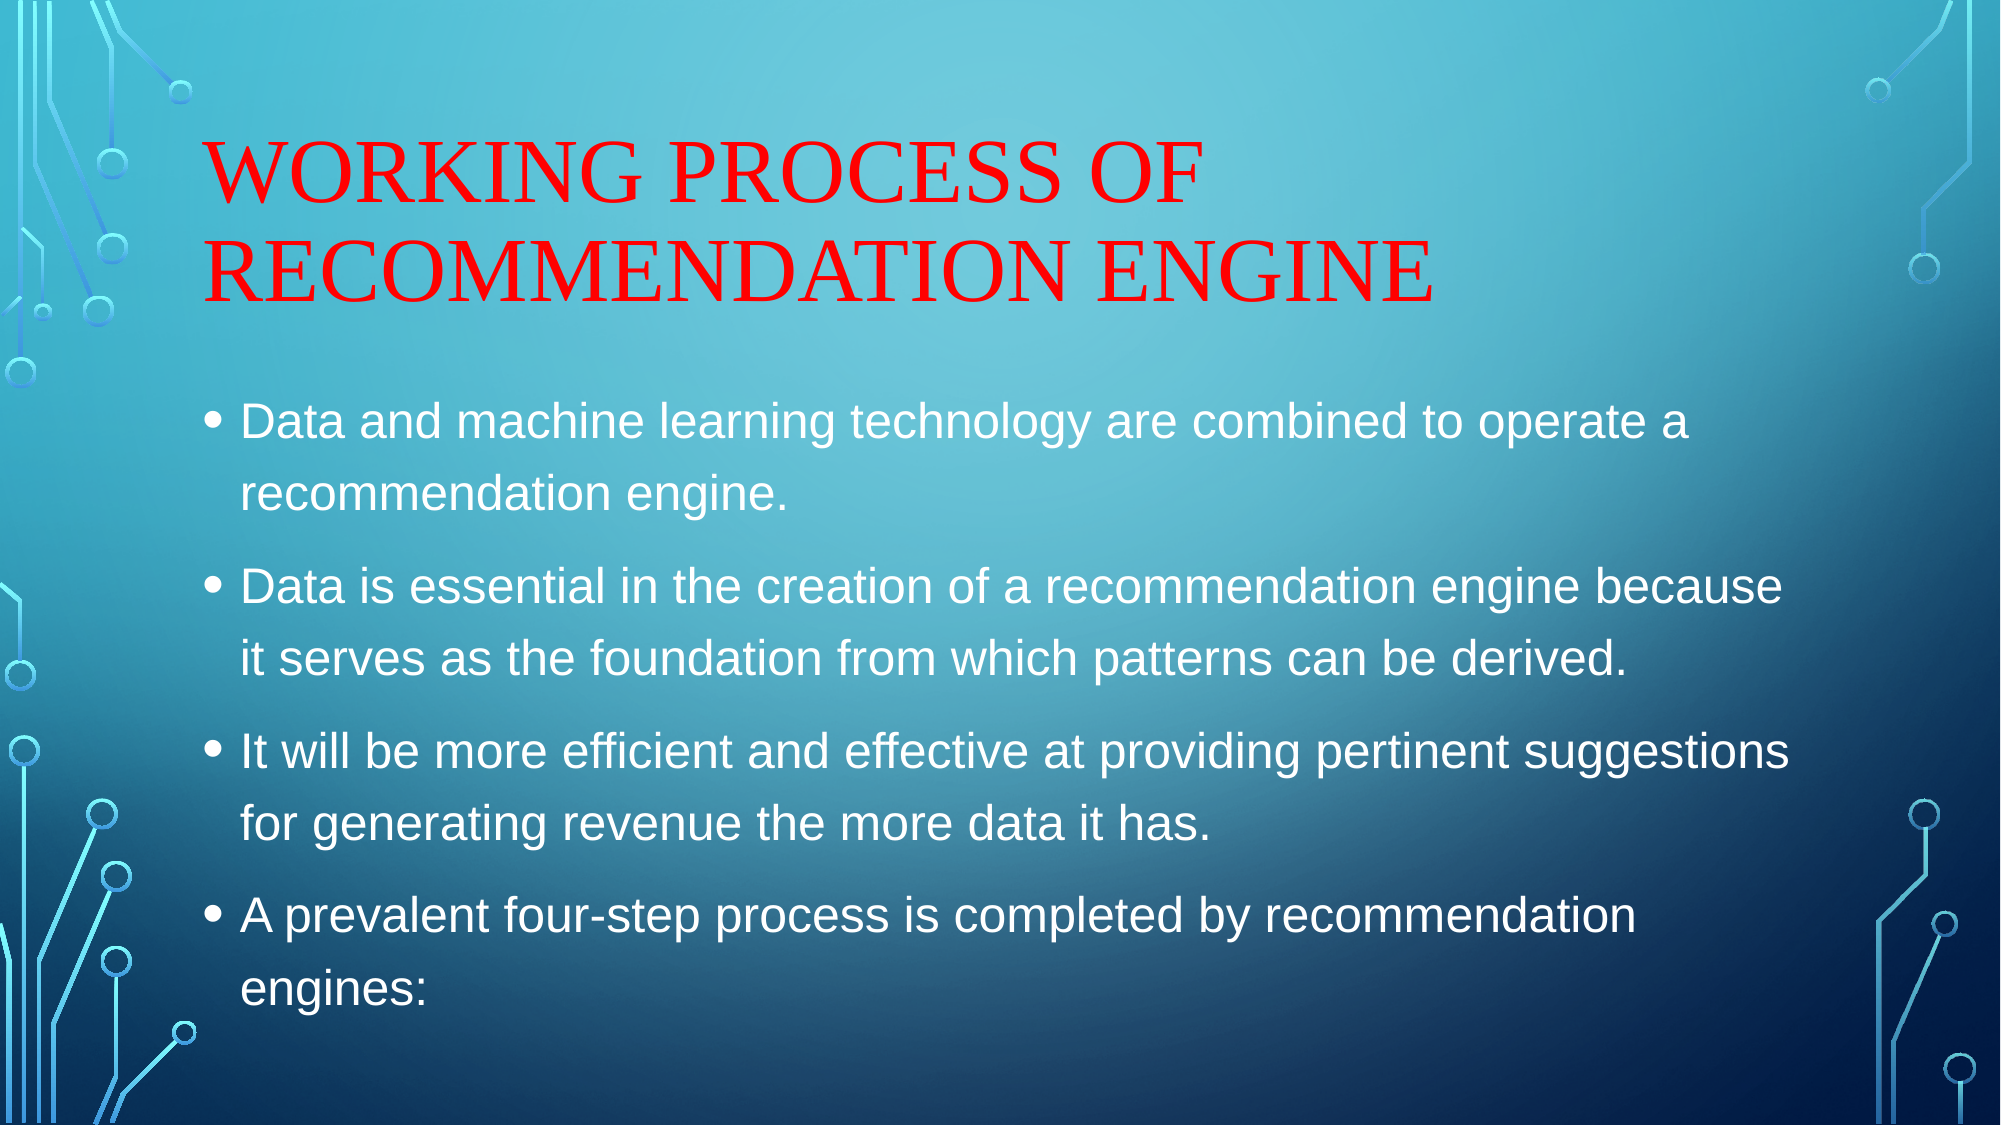

# Working process of Recommendation Engine
Data and machine learning technology are combined to operate a recommendation engine.
Data is essential in the creation of a recommendation engine because it serves as the foundation from which patterns can be derived.
It will be more efficient and effective at providing pertinent suggestions for generating revenue the more data it has.
A prevalent four-step process is completed by recommendation engines: